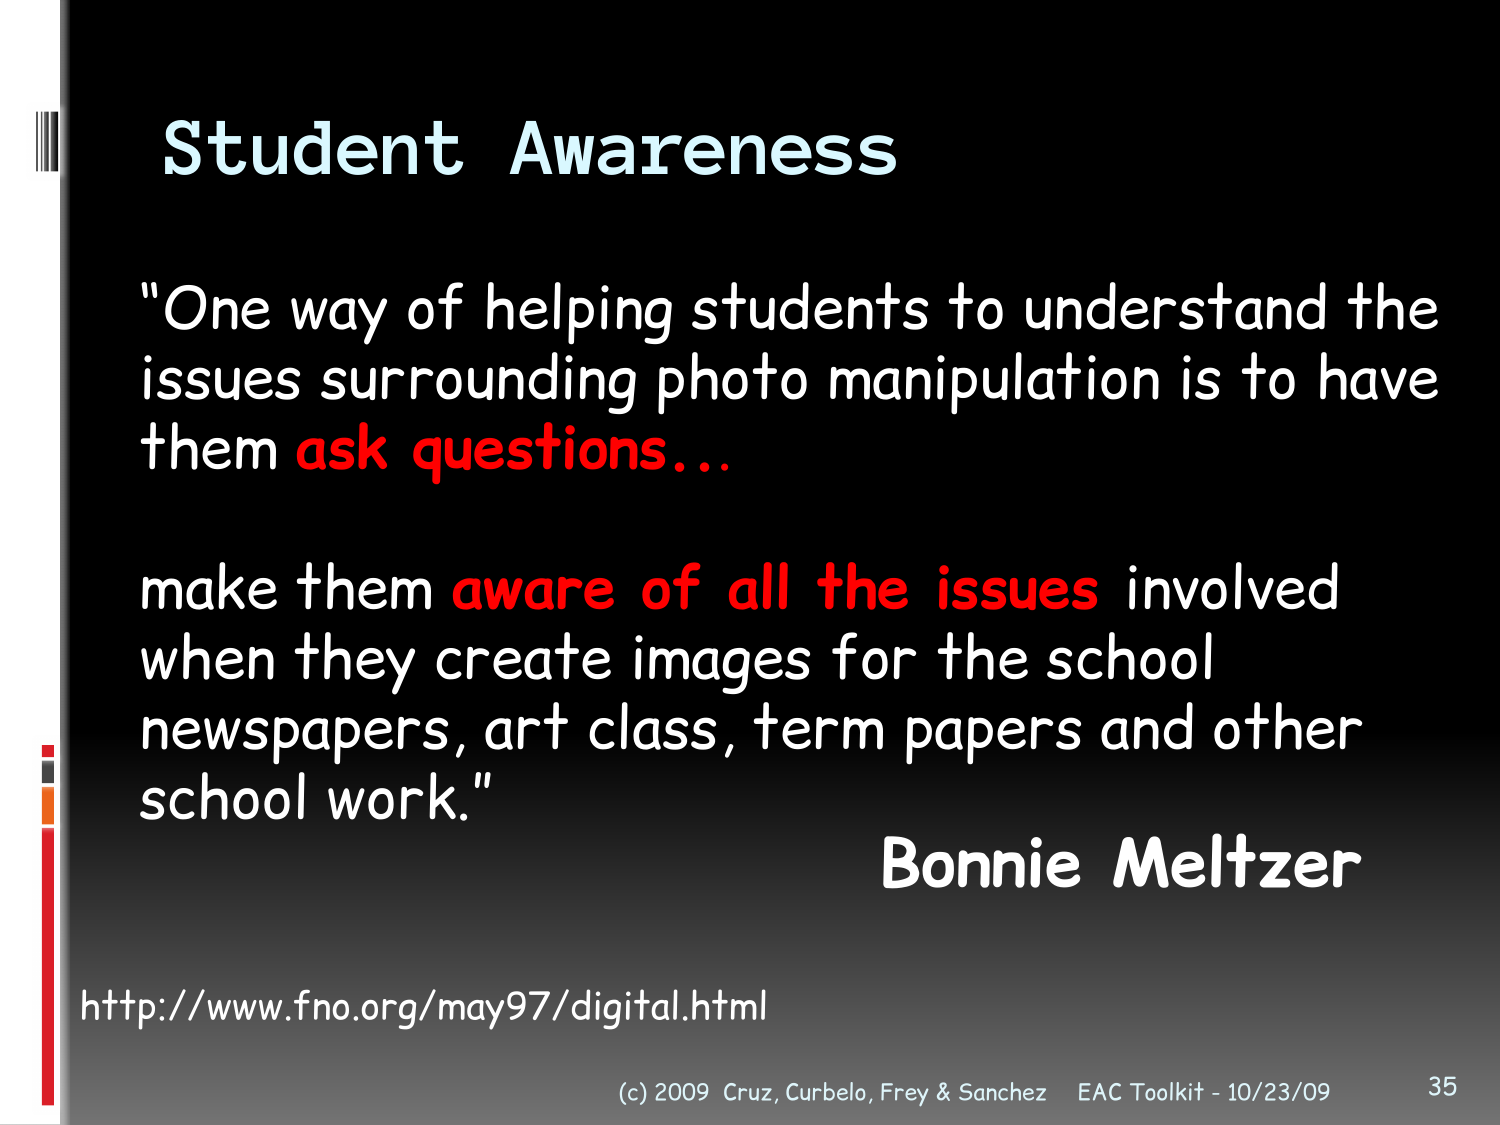

# Student Awareness
“One way of helping students to understand the issues surrounding photo manipulation is to have them ask questions...

make them aware of all the issues involved when they create images for the school newspapers, art class, term papers and other school work.”
Bonnie Meltzer
http://www.fno.org/may97/digital.html
(c) 2009  Cruz, Curbelo, Frey & Sanchez
EAC Toolkit - 10/23/09
35